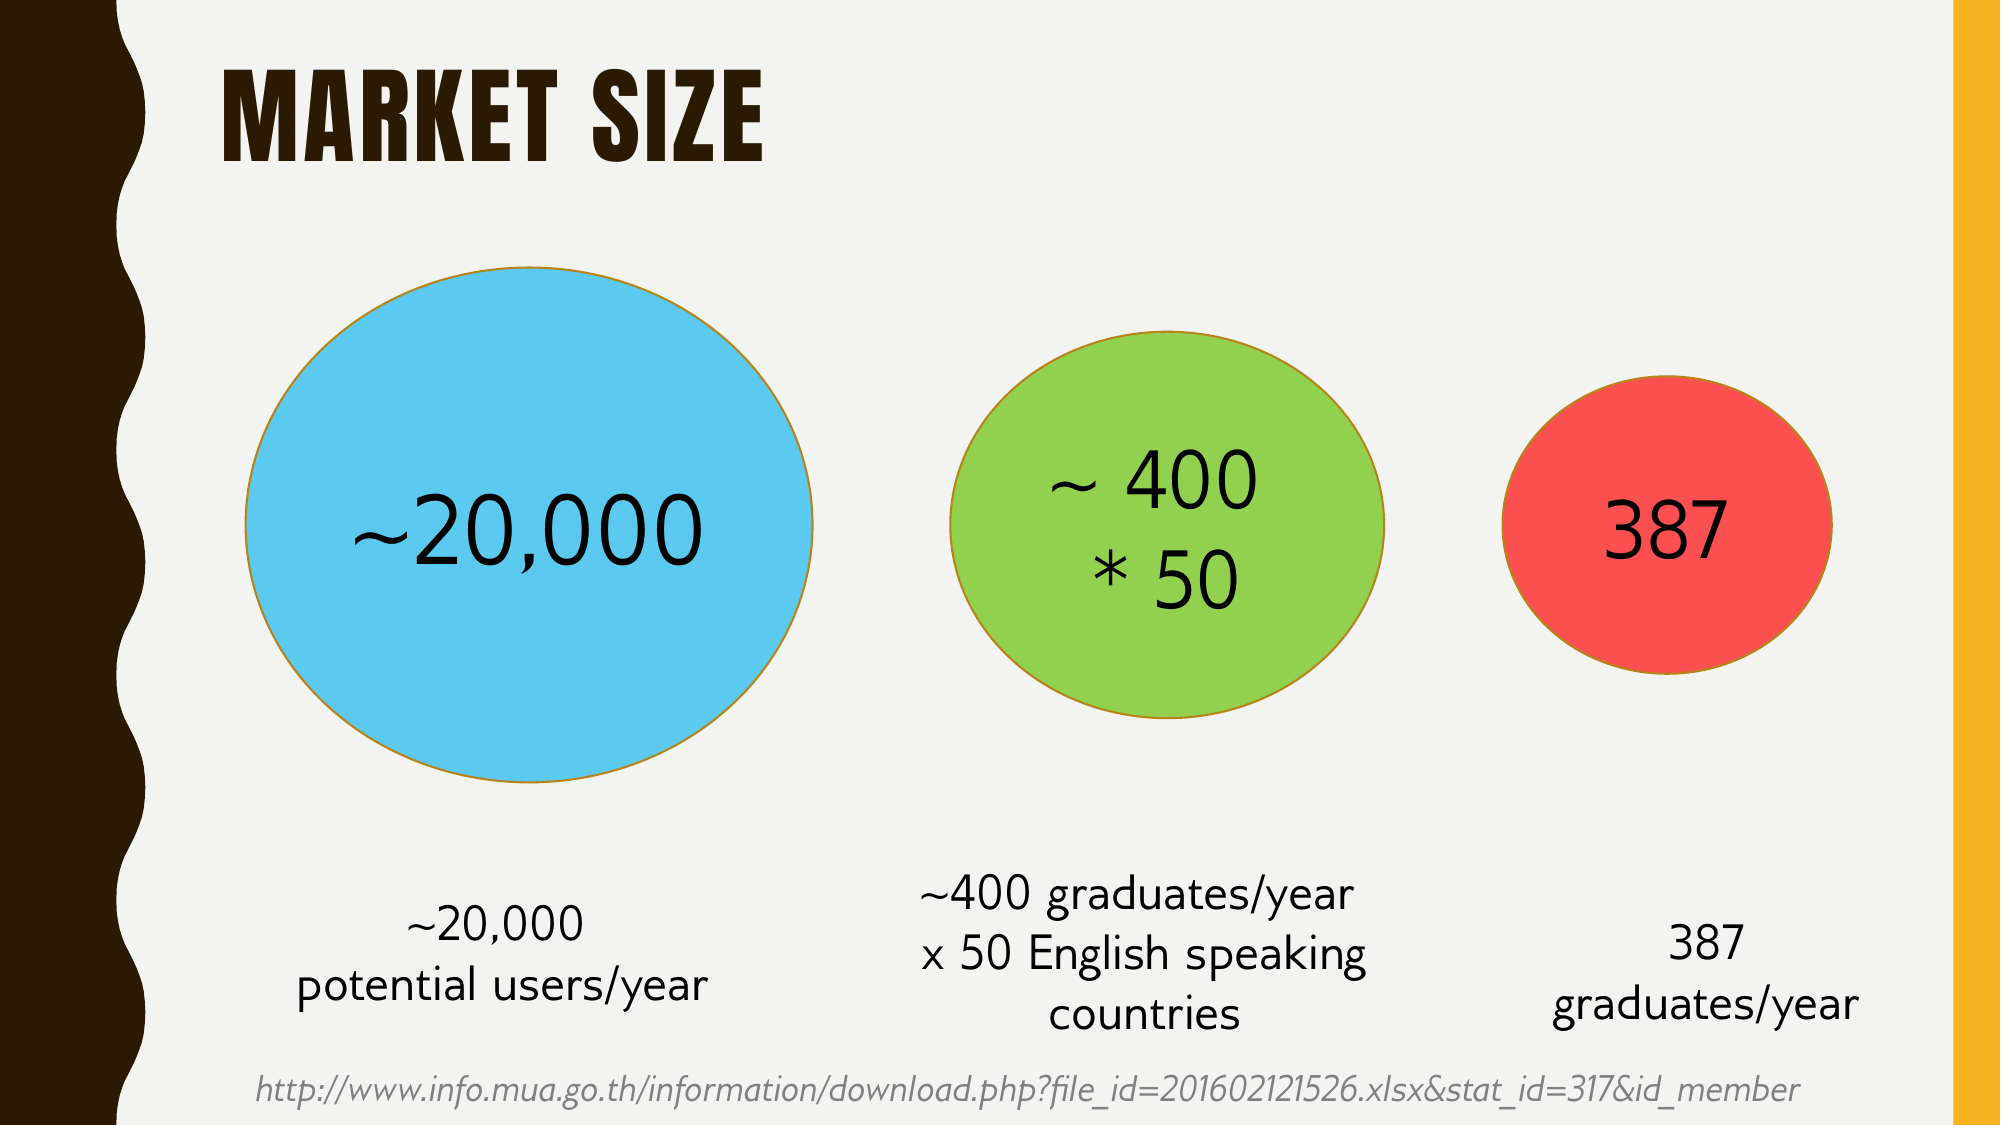

# Market size
~20,000
~ 400
* 50
387
~400 graduates/year
x 50 English speaking countries
~20,000
potential users/year
387 graduates/year
http://www.info.mua.go.th/information/download.php?file_id=201602121526.xlsx&stat_id=317&id_member